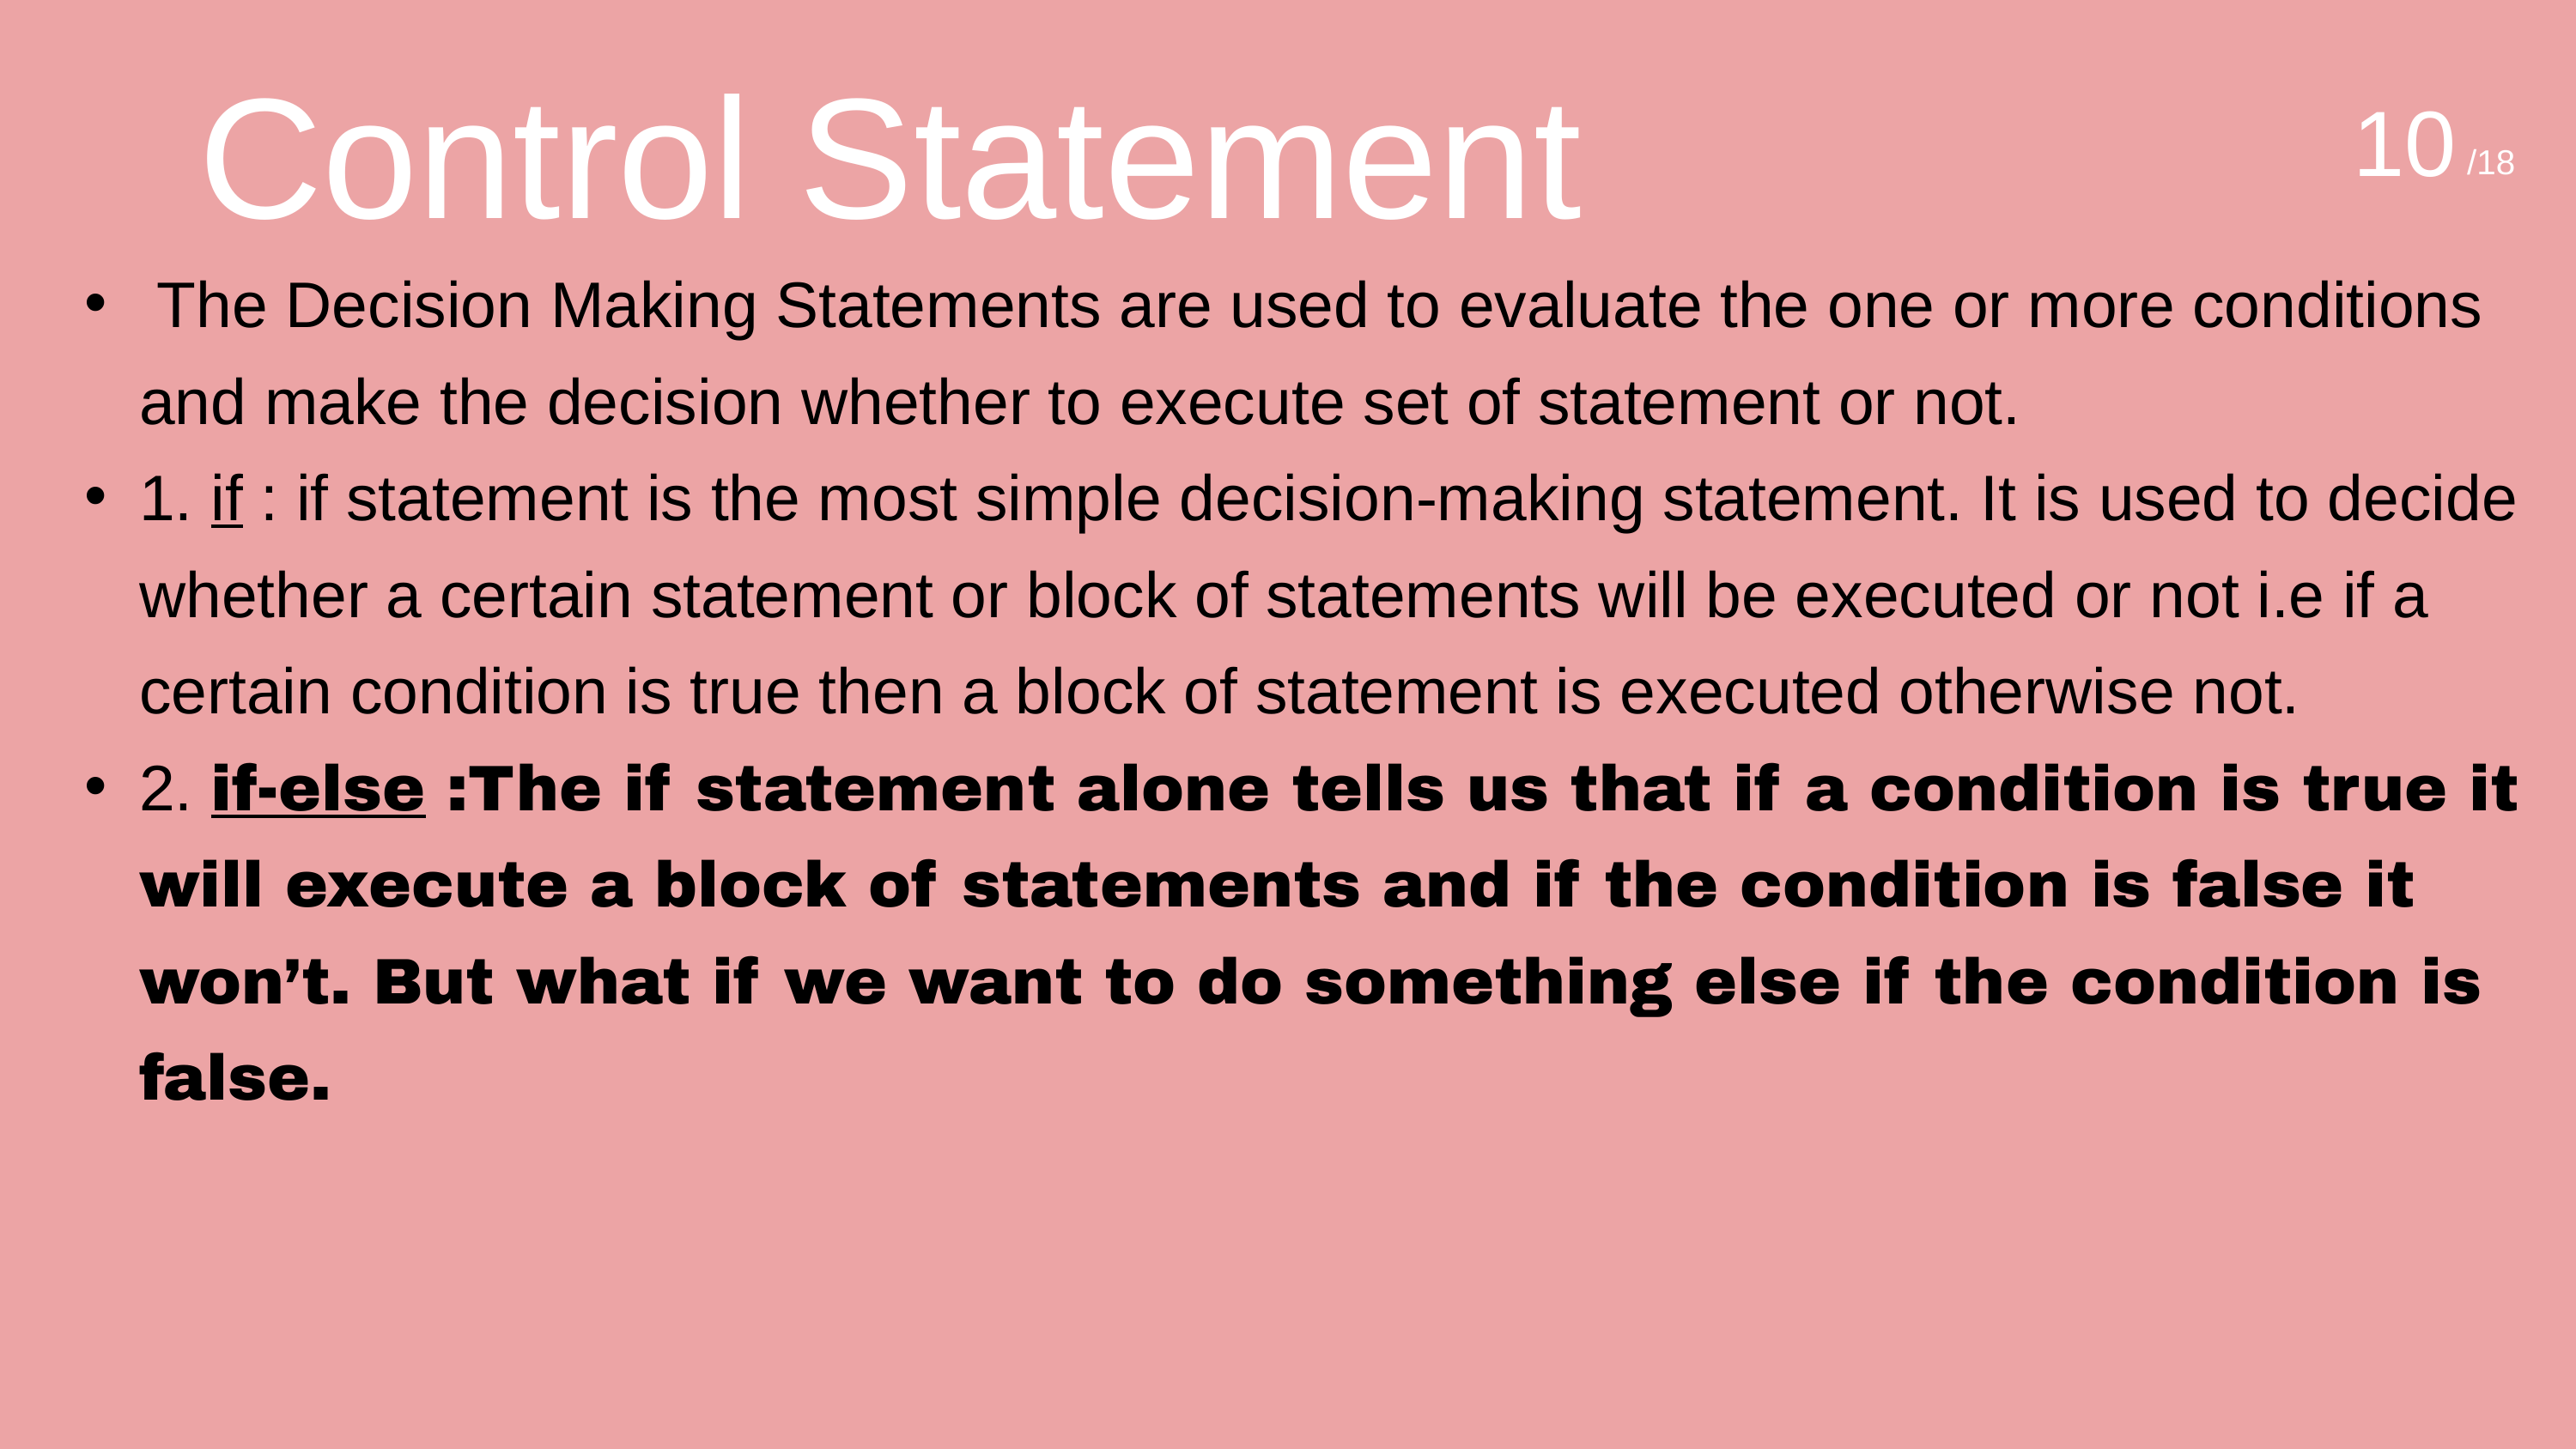

Control Statement
10
/18
 The Decision Making Statements are used to evaluate the one or more conditions and make the decision whether to execute set of statement or not.
1. if : if statement is the most simple decision-making statement. It is used to decide whether a certain statement or block of statements will be executed or not i.e if a certain condition is true then a block of statement is executed otherwise not.
2. if-else :The if statement alone tells us that if a condition is true it will execute a block of statements and if the condition is false it won’t. But what if we want to do something else if the condition is false.